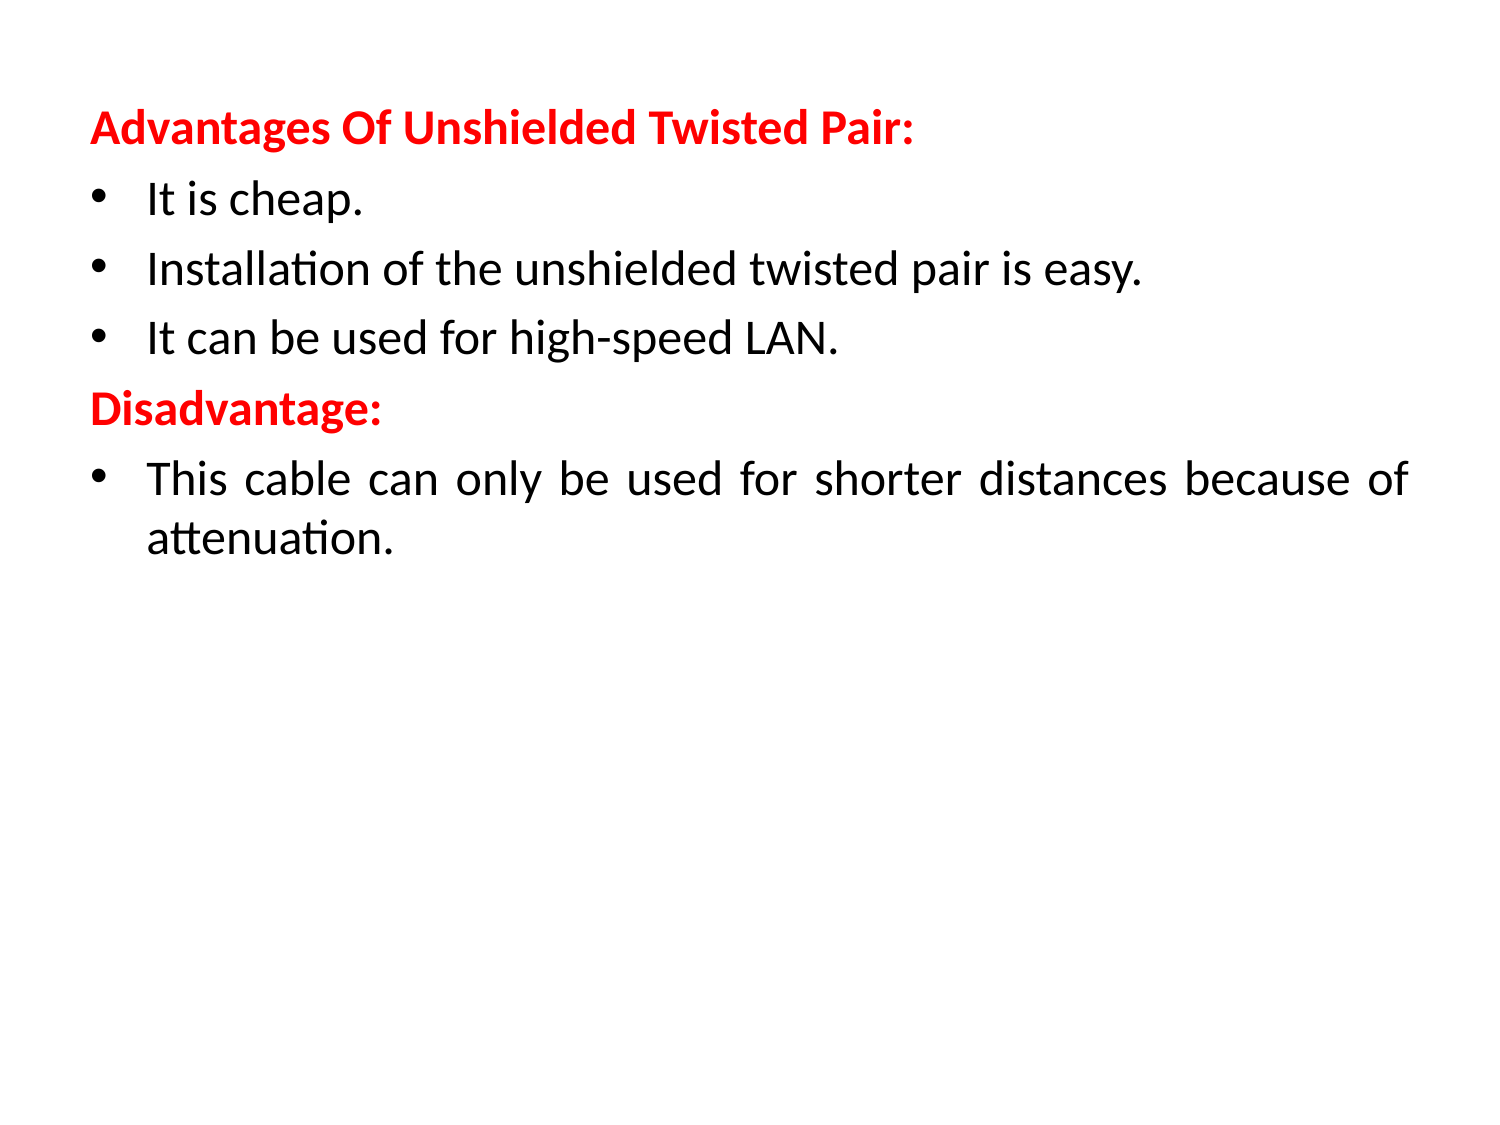

Advantages Of Unshielded Twisted Pair:
It is cheap.
Installation of the unshielded twisted pair is easy.
It can be used for high-speed LAN.
Disadvantage:
This cable can only be used for shorter distances because of attenuation.